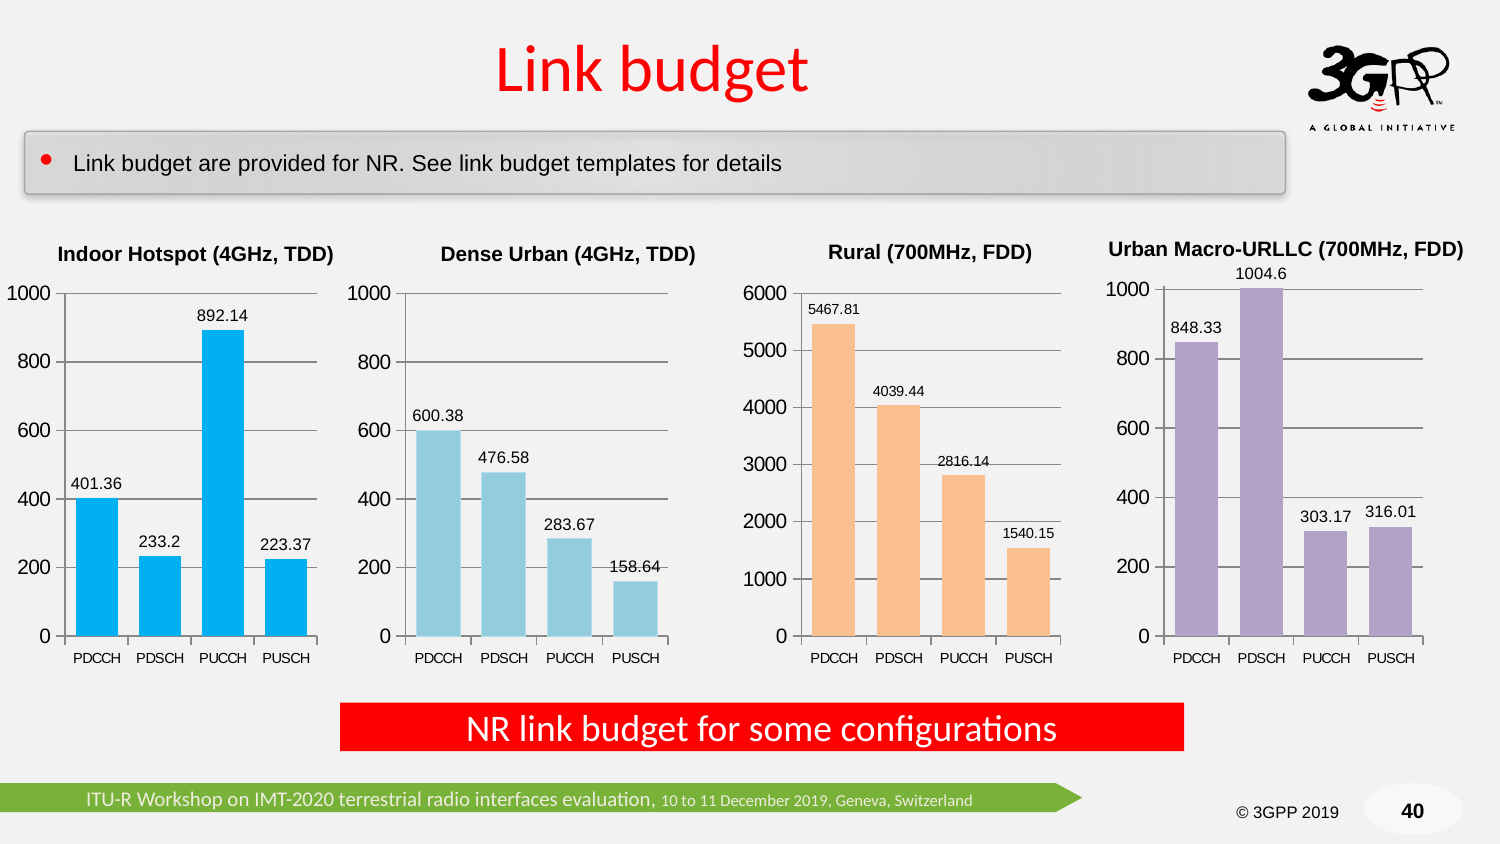

Link budget

Link budget are provided for NR. See link budget templates for details
Urban Macro-URLLC (700MHz, FDD)
Rural (700MHz, FDD)
Dense Urban (4GHz, TDD)
Indoor Hotspot (4GHz, TDD)

### Chart

| Category | Urban Macro-URLLC (700MHz, FDD) |
|---|---|
| PDCCH | 848.33 |
| PDSCH | 1004.6 |
| PUCCH | 303.17 |
| PUSCH | 316.01 |

### Chart

| Category | Indoor Hotspot (4GHz, TDD) |
|---|---|
| PDCCH | 401.36 |
| PDSCH | 233.2 |
| PUCCH | 892.14 |
| PUSCH | 223.37 |

### Chart

| Category | Dense Urban (4GHz, TDD) |
|---|---|
| PDCCH | 600.38 |
| PDSCH | 476.58 |
| PUCCH | 283.67 |
| PUSCH | 158.64 |

### Chart

| Category | Rural (700MHz, FDD) |
|---|---|
| PDCCH | 5467.81 |
| PDSCH | 4039.44 |
| PUCCH | 2816.14 |
| PUSCH | 1540.15 |
# Link budget
NR link budget for some configurations